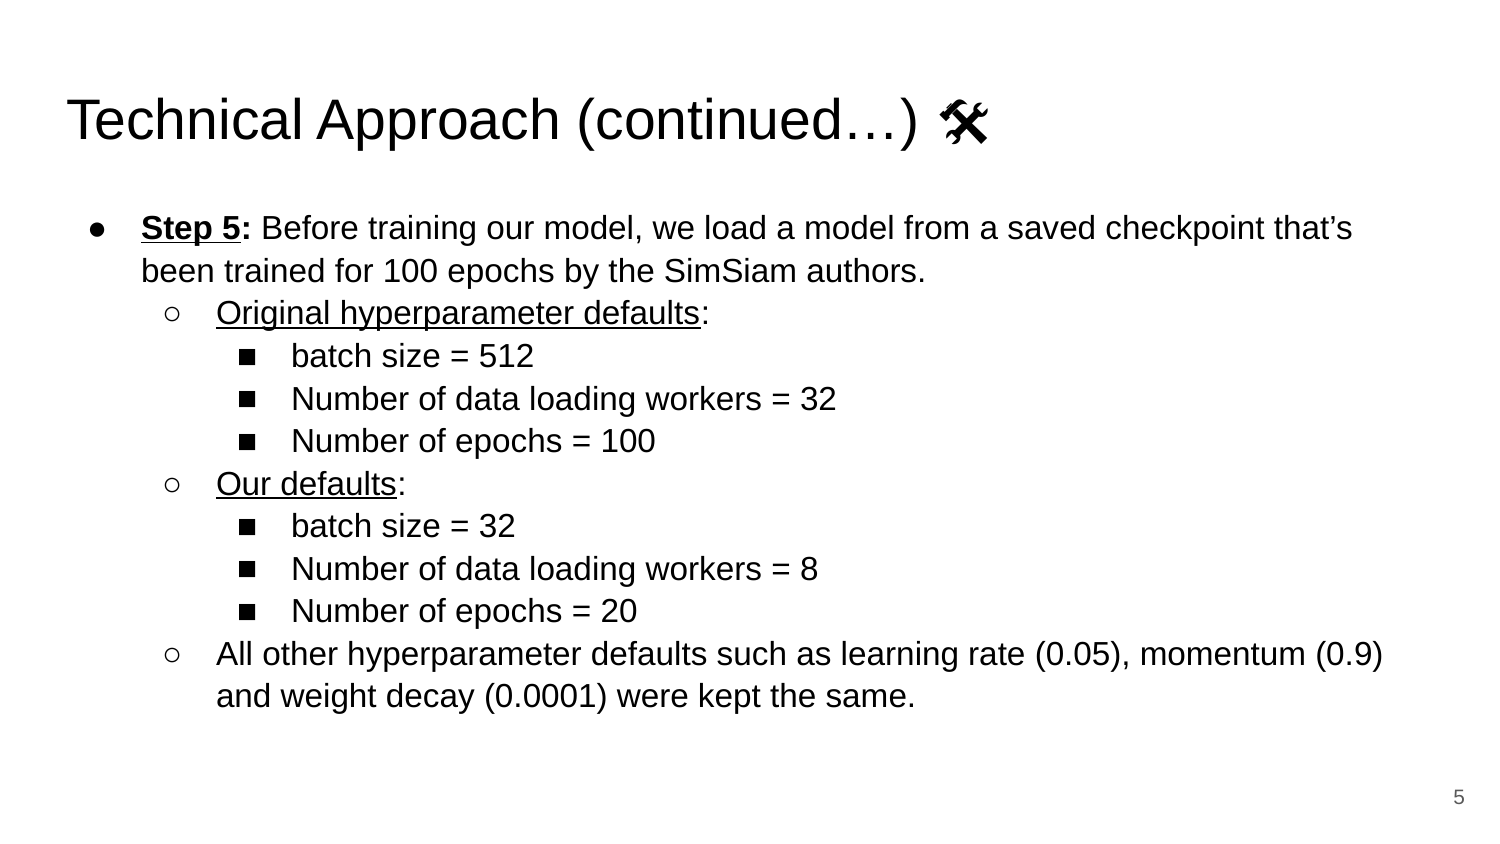

# Technical Approach (continued…) 🛠️
Step 5: Before training our model, we load a model from a saved checkpoint that’s been trained for 100 epochs by the SimSiam authors.
Original hyperparameter defaults:
batch size = 512
Number of data loading workers = 32
Number of epochs = 100
Our defaults:
batch size = 32
Number of data loading workers = 8
Number of epochs = 20
All other hyperparameter defaults such as learning rate (0.05), momentum (0.9) and weight decay (0.0001) were kept the same.
5